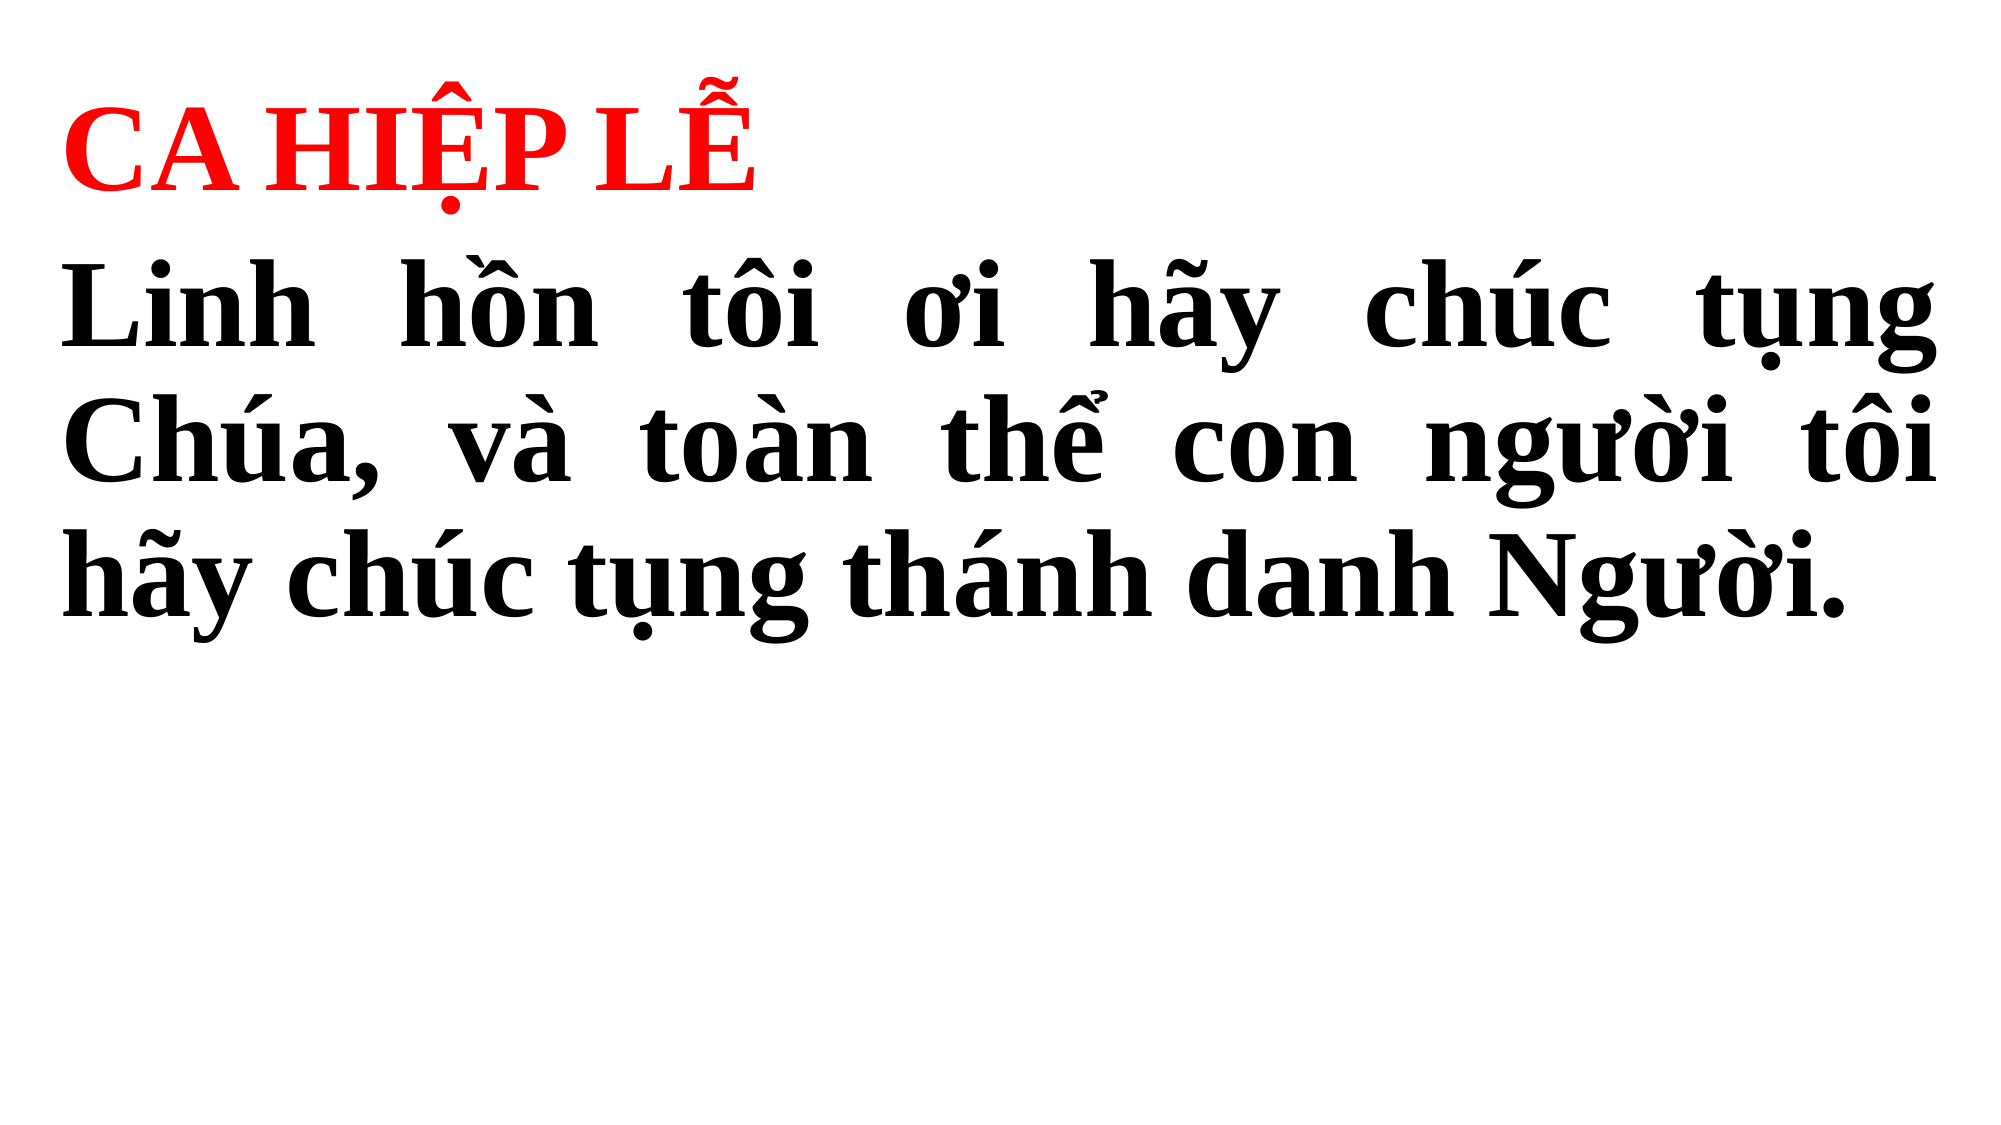

CA HIỆP LỄ
Linh hồn tôi ơi hãy chúc tụng Chúa, và toàn thể con người tôi hãy chúc tụng thánh danh Người.